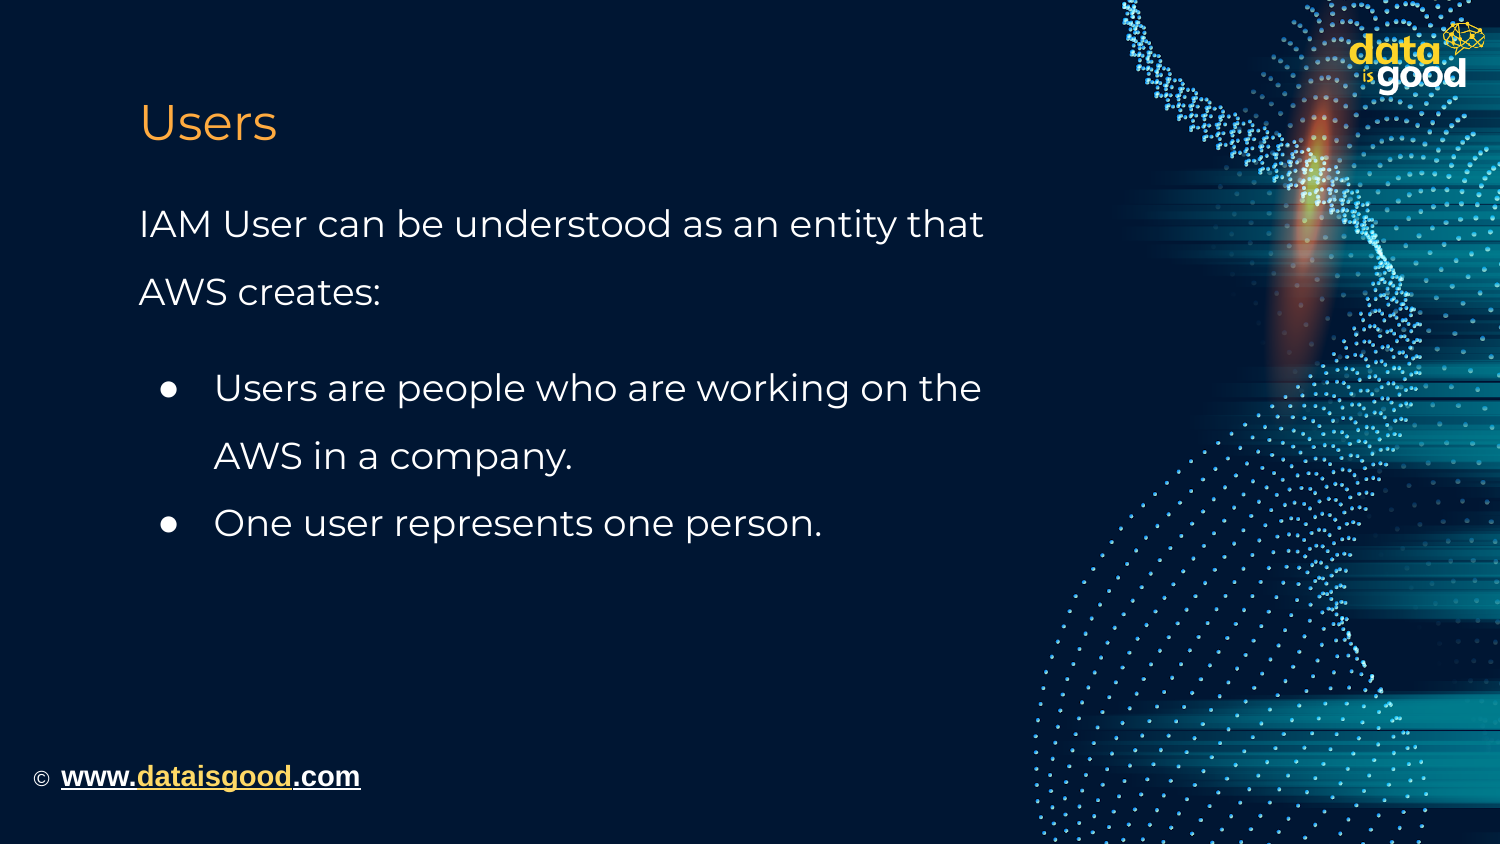

# Users
IAM User can be understood as an entity that AWS creates:
Users are people who are working on the AWS in a company.
One user represents one person.